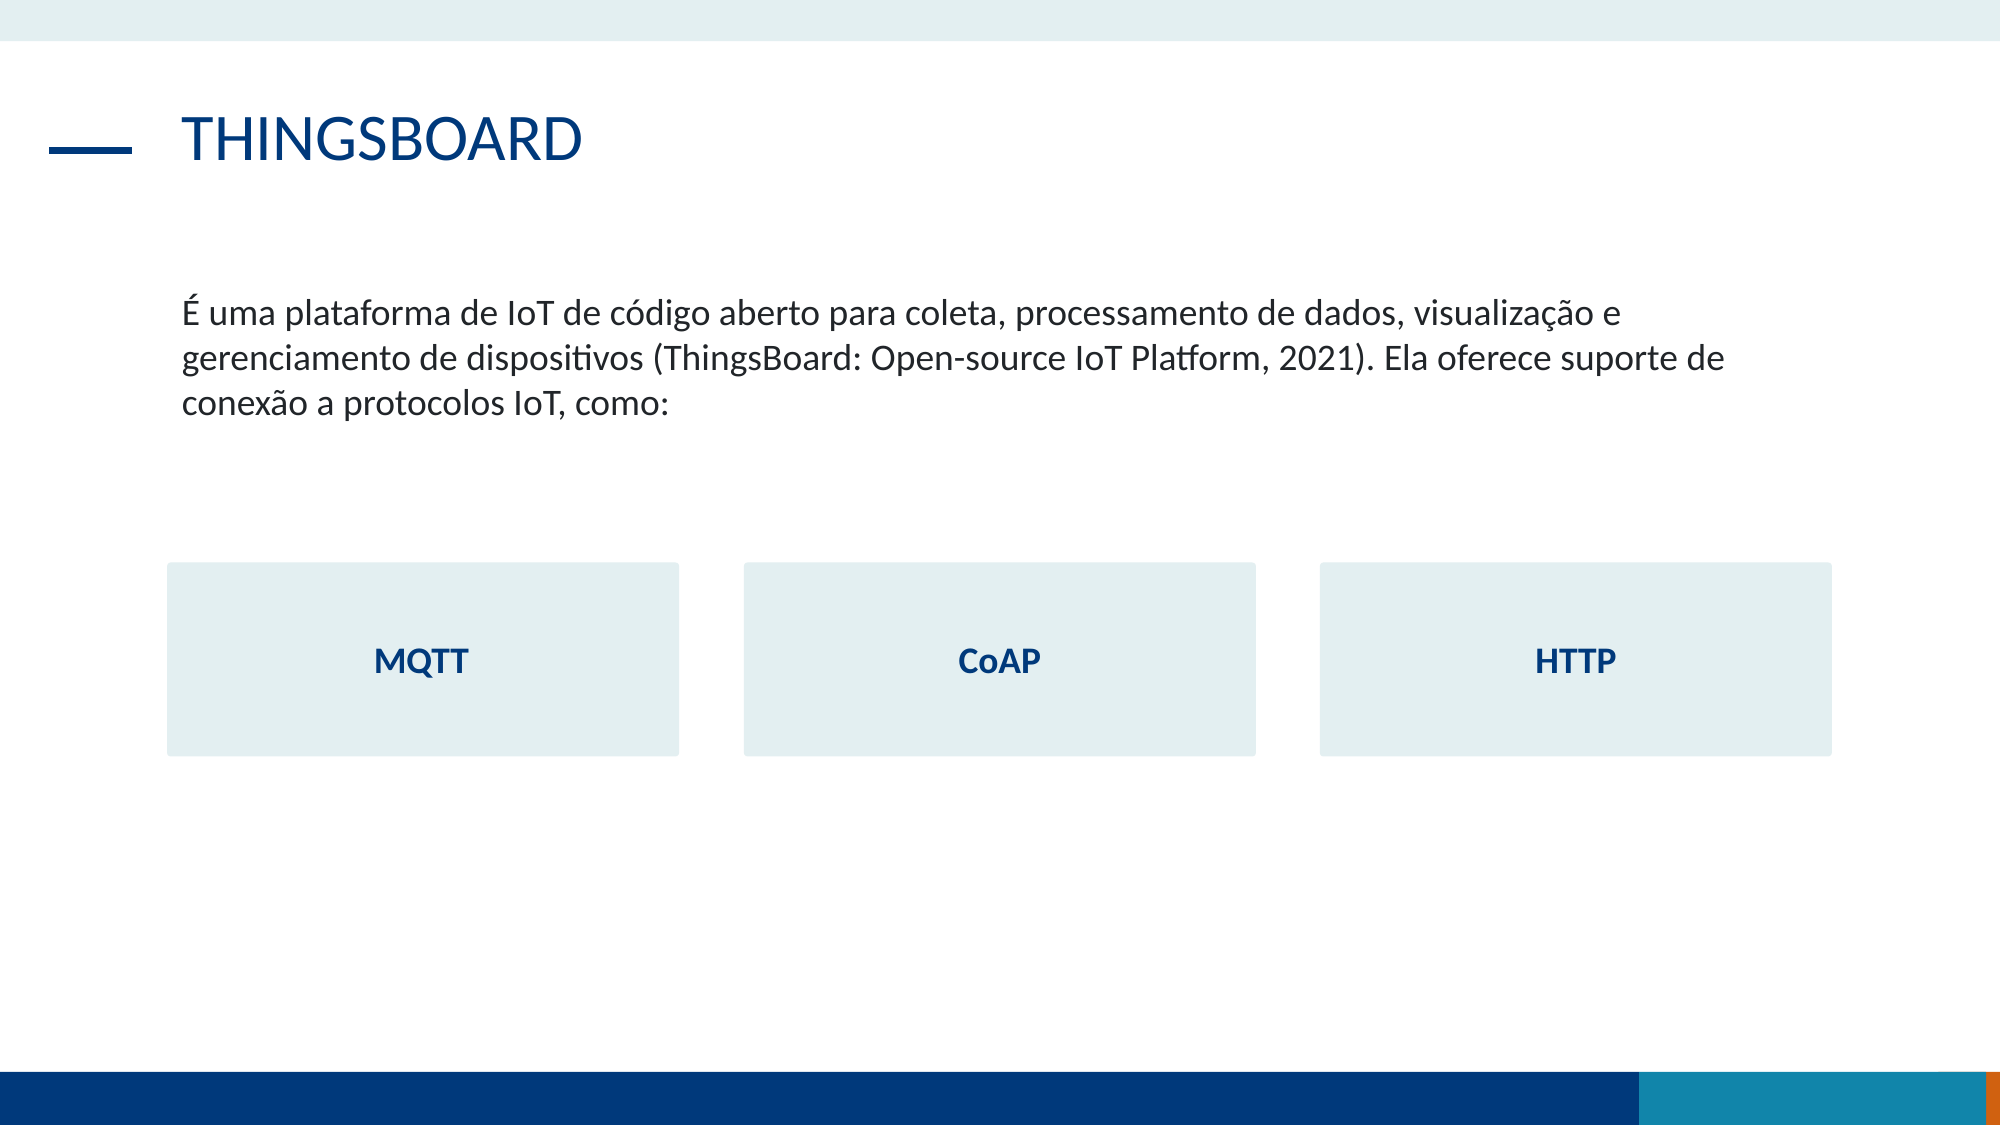

THINGSBOARD
É uma plataforma de IoT de código aberto para coleta, processamento de dados, visualização e gerenciamento de dispositivos (ThingsBoard: Open-source IoT Platform, 2021). Ela oferece suporte de conexão a protocolos IoT, como:

MQTT

CoAP

HTTP